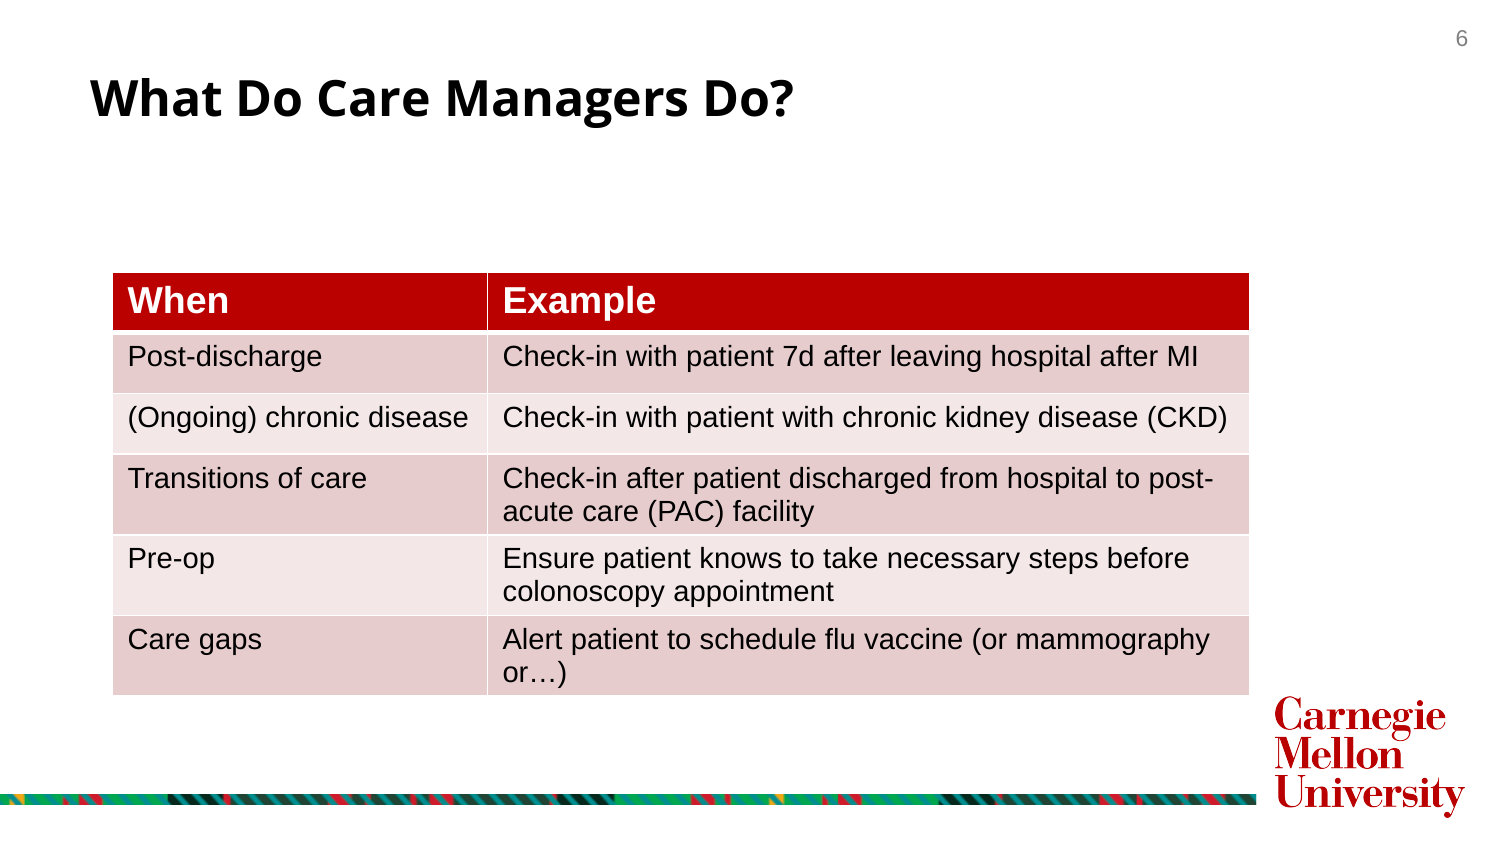

# What Do Care Managers Do?
| When | Example |
| --- | --- |
| Post-discharge | Check-in with patient 7d after leaving hospital after MI |
| (Ongoing) chronic disease | Check-in with patient with chronic kidney disease (CKD) |
| Transitions of care | Check-in after patient discharged from hospital to post-acute care (PAC) facility |
| Pre-op | Ensure patient knows to take necessary steps before colonoscopy appointment |
| Care gaps | Alert patient to schedule flu vaccine (or mammography or…) |